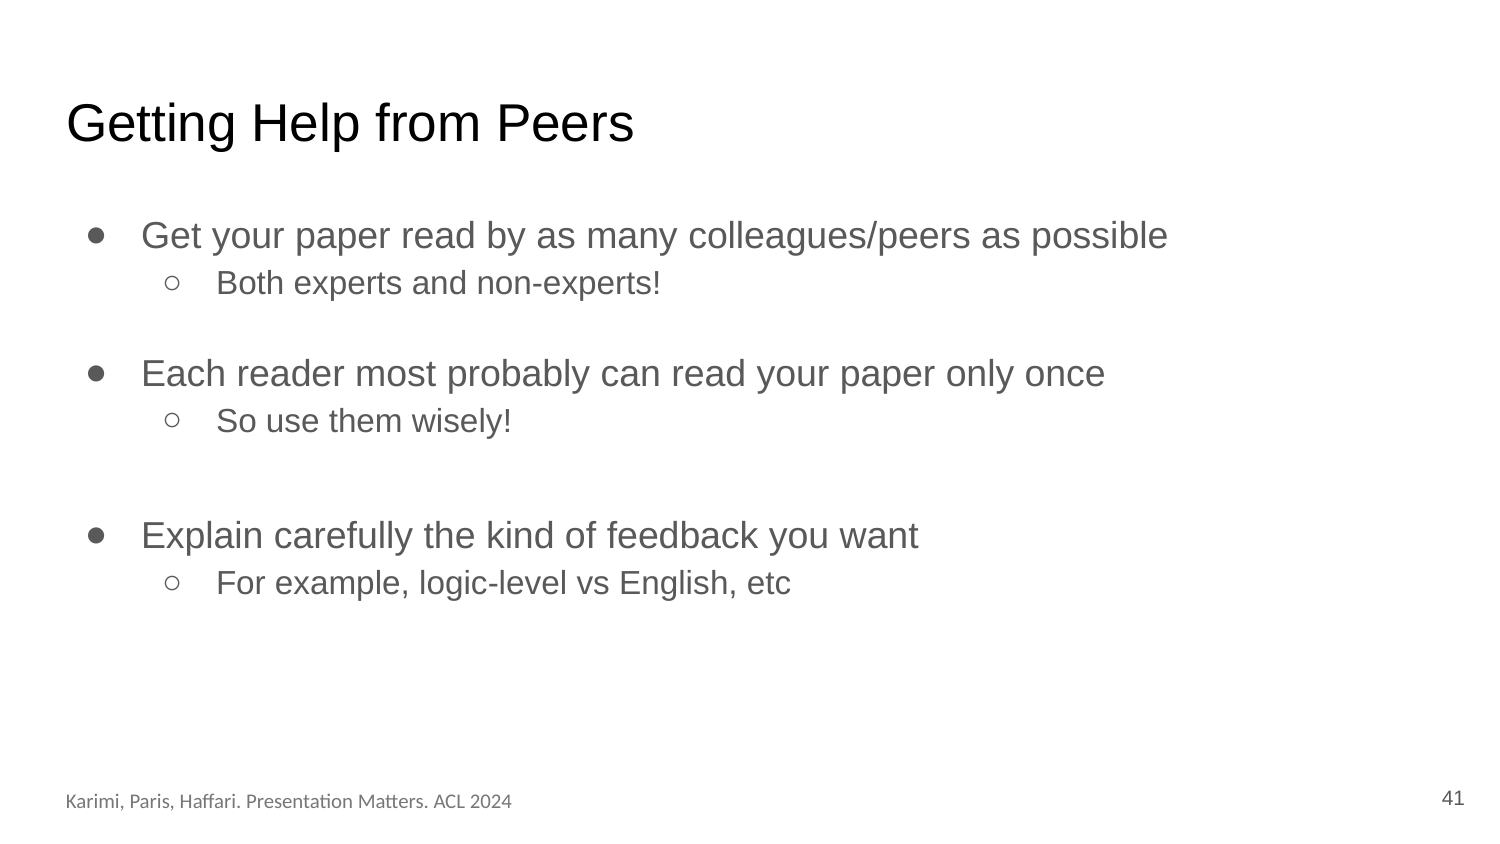

# Getting Help from Peers
Get your paper read by as many colleagues/peers as possible
Both experts and non-experts!

Each reader most probably can read your paper only once
So use them wisely!

Explain carefully the kind of feedback you want
For example, logic-level vs English, etc
41